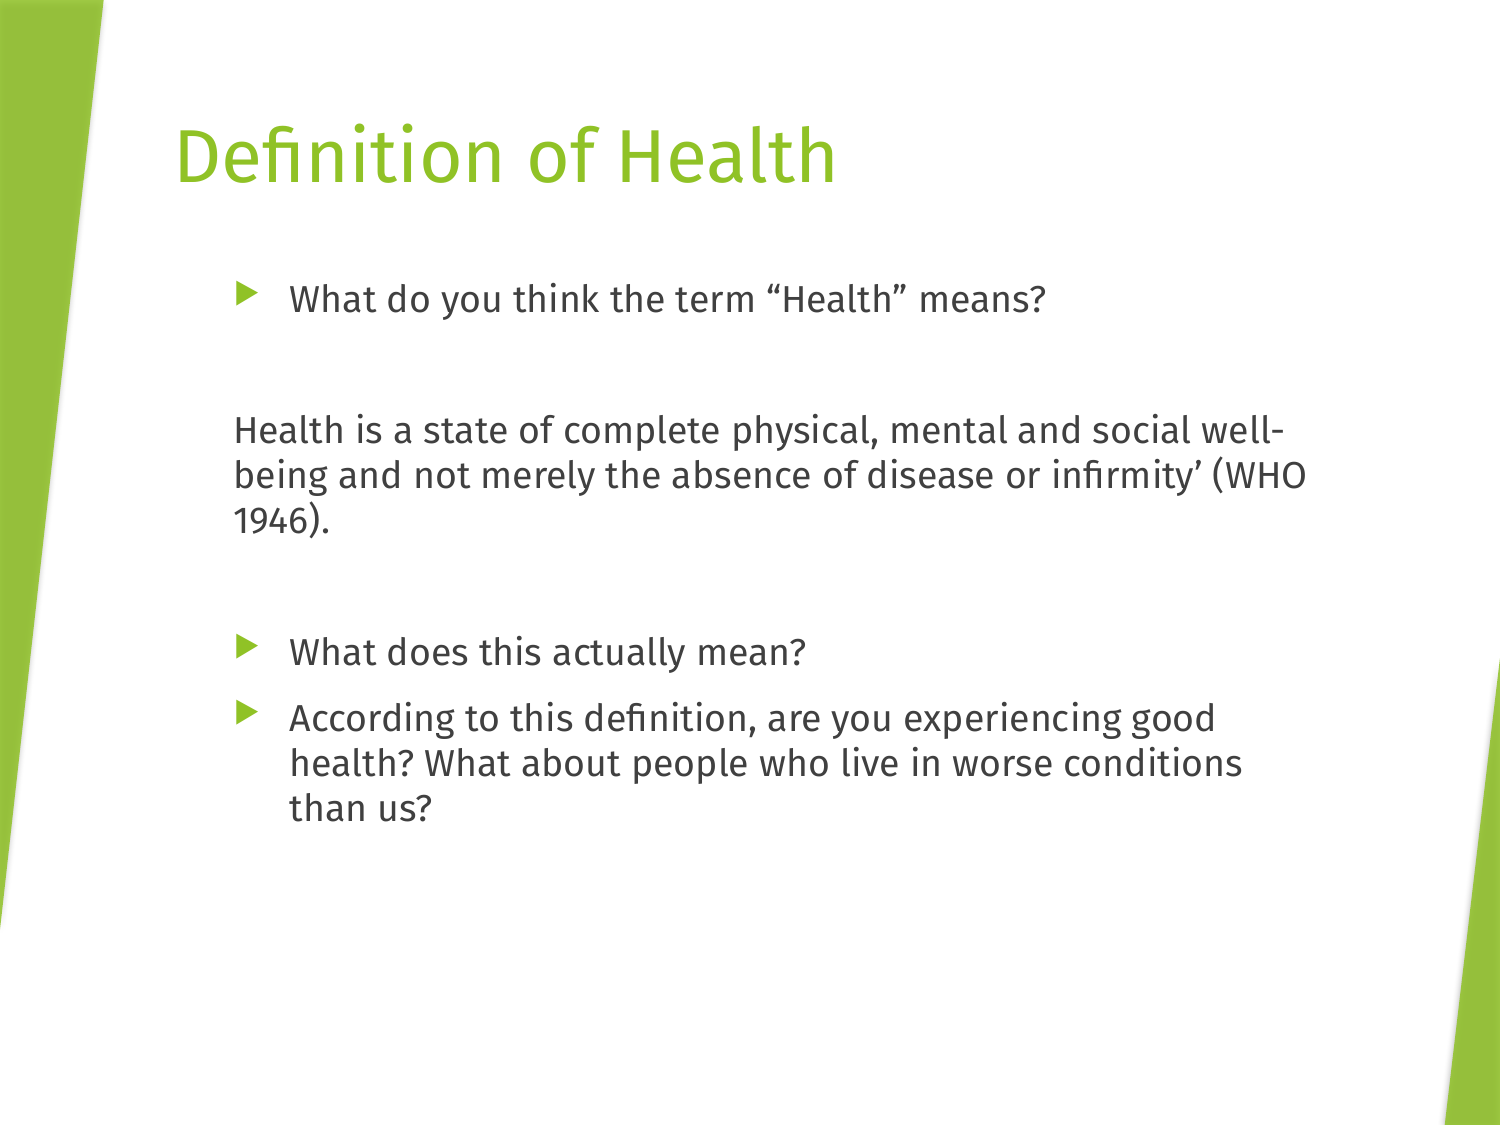

# Definition of Health
What do you think the term “Health” means?

Health is a state of complete physical, mental and social well-being and not merely the absence of disease or infirmity’ (WHO 1946).

What does this actually mean?
According to this definition, are you experiencing good health? What about people who live in worse conditions than us?